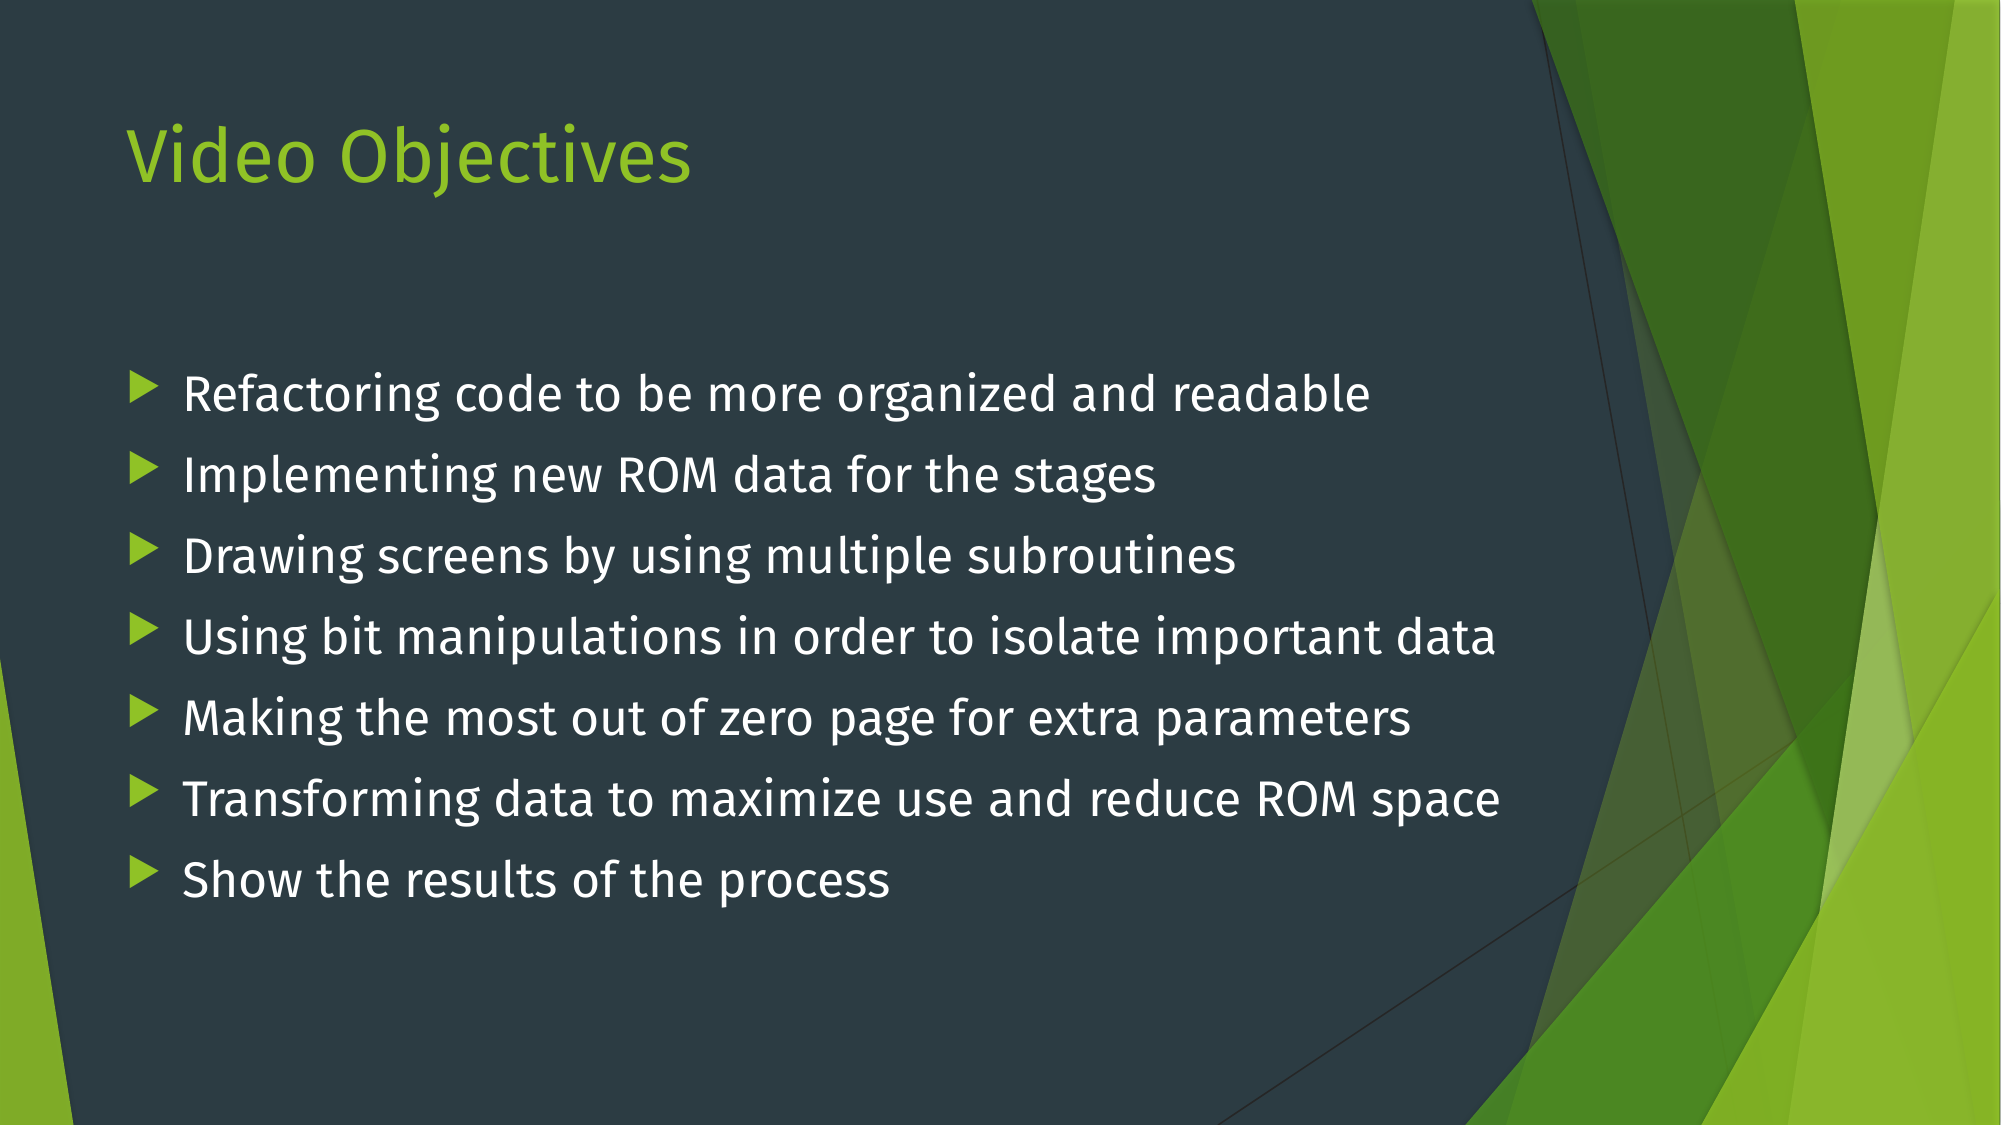

# Video Objectives
Refactoring code to be more organized and readable
Implementing new ROM data for the stages
Drawing screens by using multiple subroutines
Using bit manipulations in order to isolate important data
Making the most out of zero page for extra parameters
Transforming data to maximize use and reduce ROM space
Show the results of the process